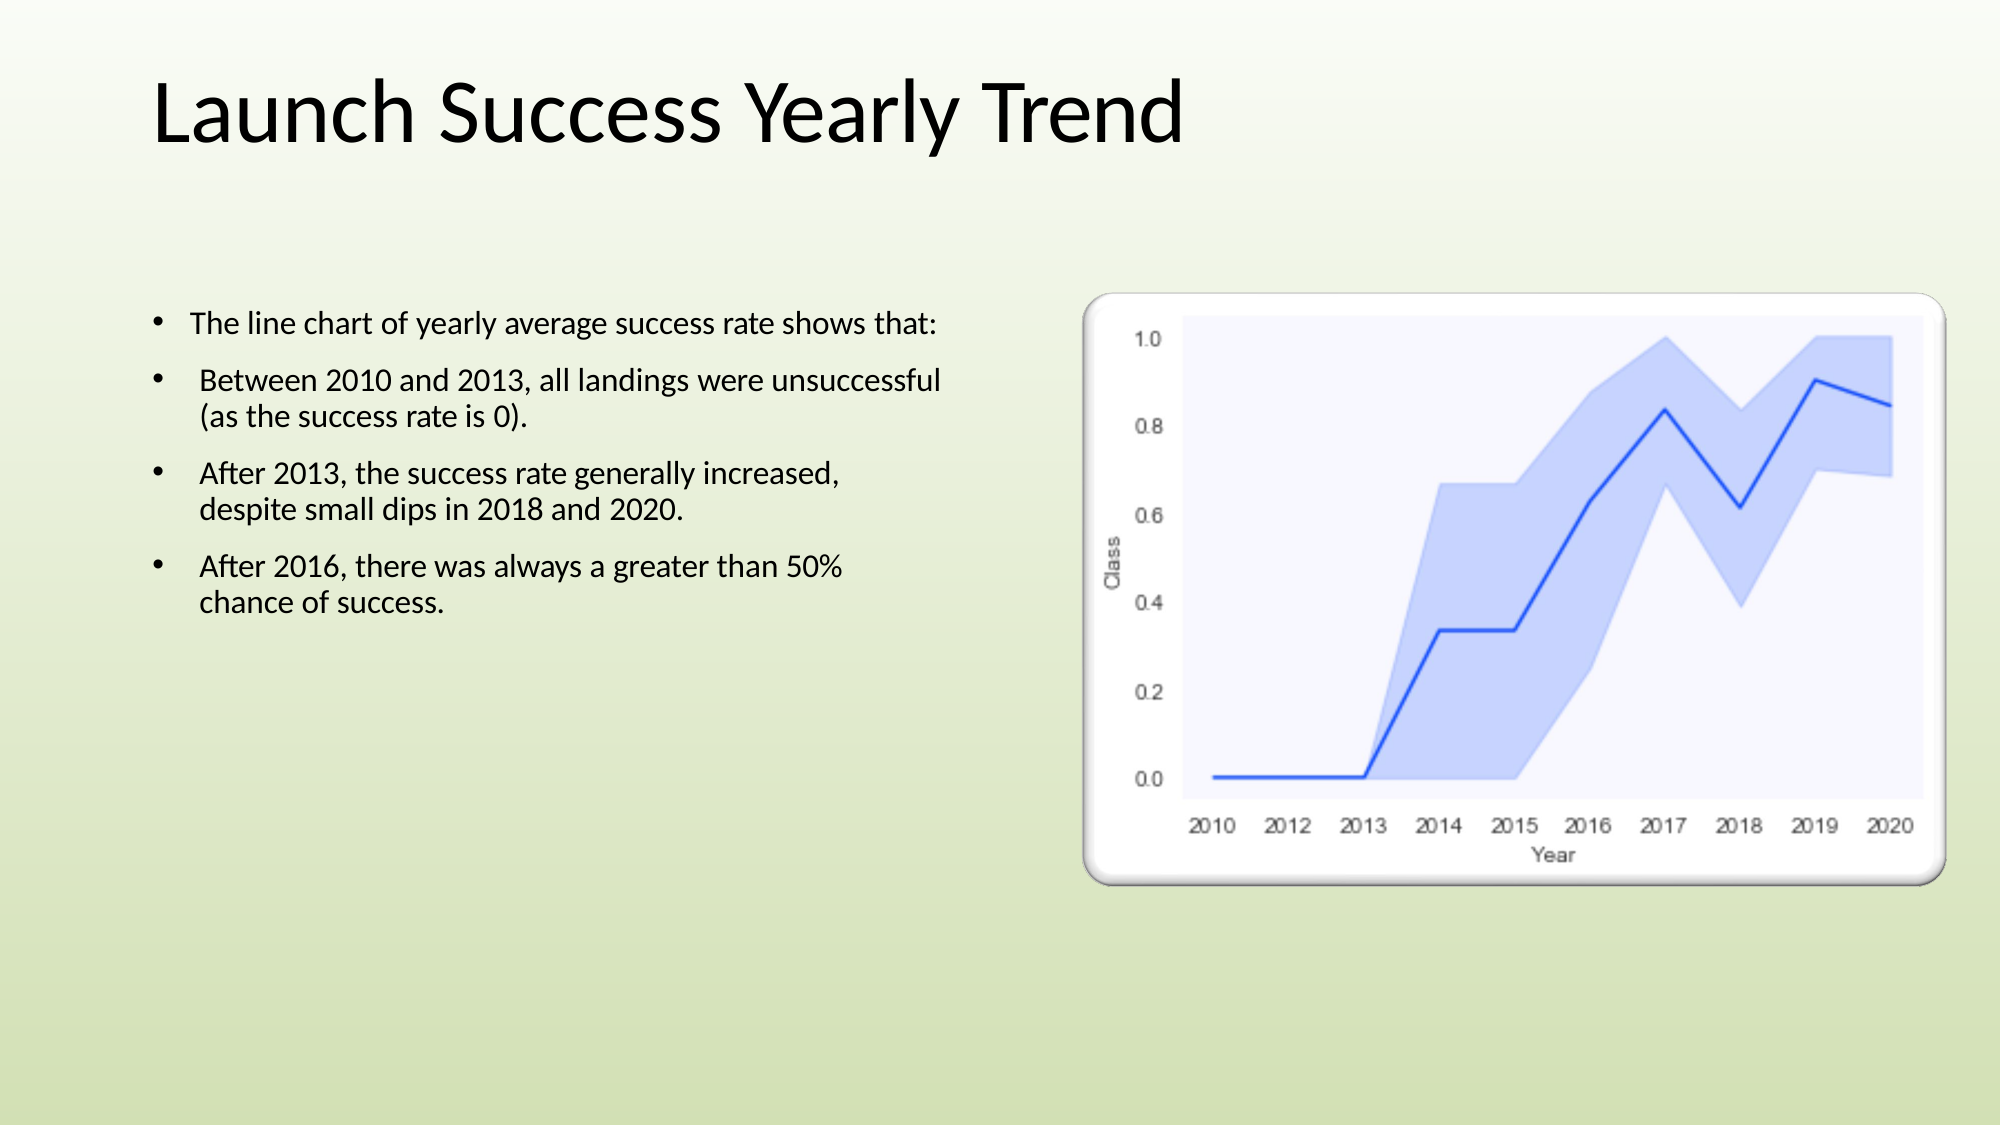

# Launch Success Yearly Trend
The line chart of yearly average success rate shows that:
Between 2010 and 2013, all landings were unsuccessful  (as the success rate is 0).
After 2013, the success rate generally increased,  despite small dips in 2018 and 2020.
After 2016, there was always a greater than 50%  chance of success.